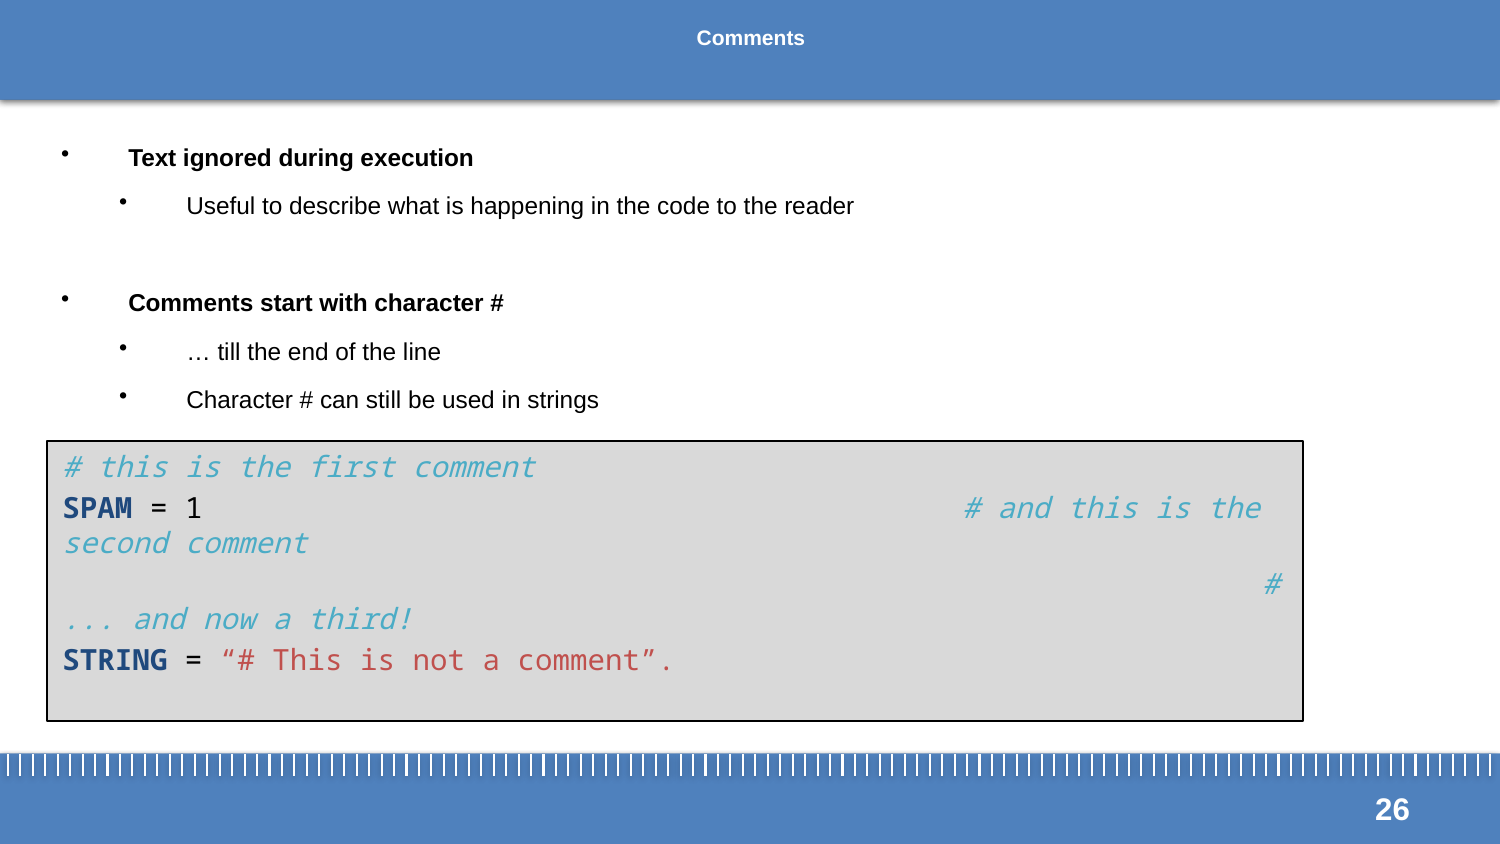

# Comments
Text ignored during execution
Useful to describe what is happening in the code to the reader

Comments start with character #
… till the end of the line
Character # can still be used in strings
# this is the first comment
SPAM = 1						# and this is the second comment
								# ... and now a third!
STRING = “# This is not a comment”.
26